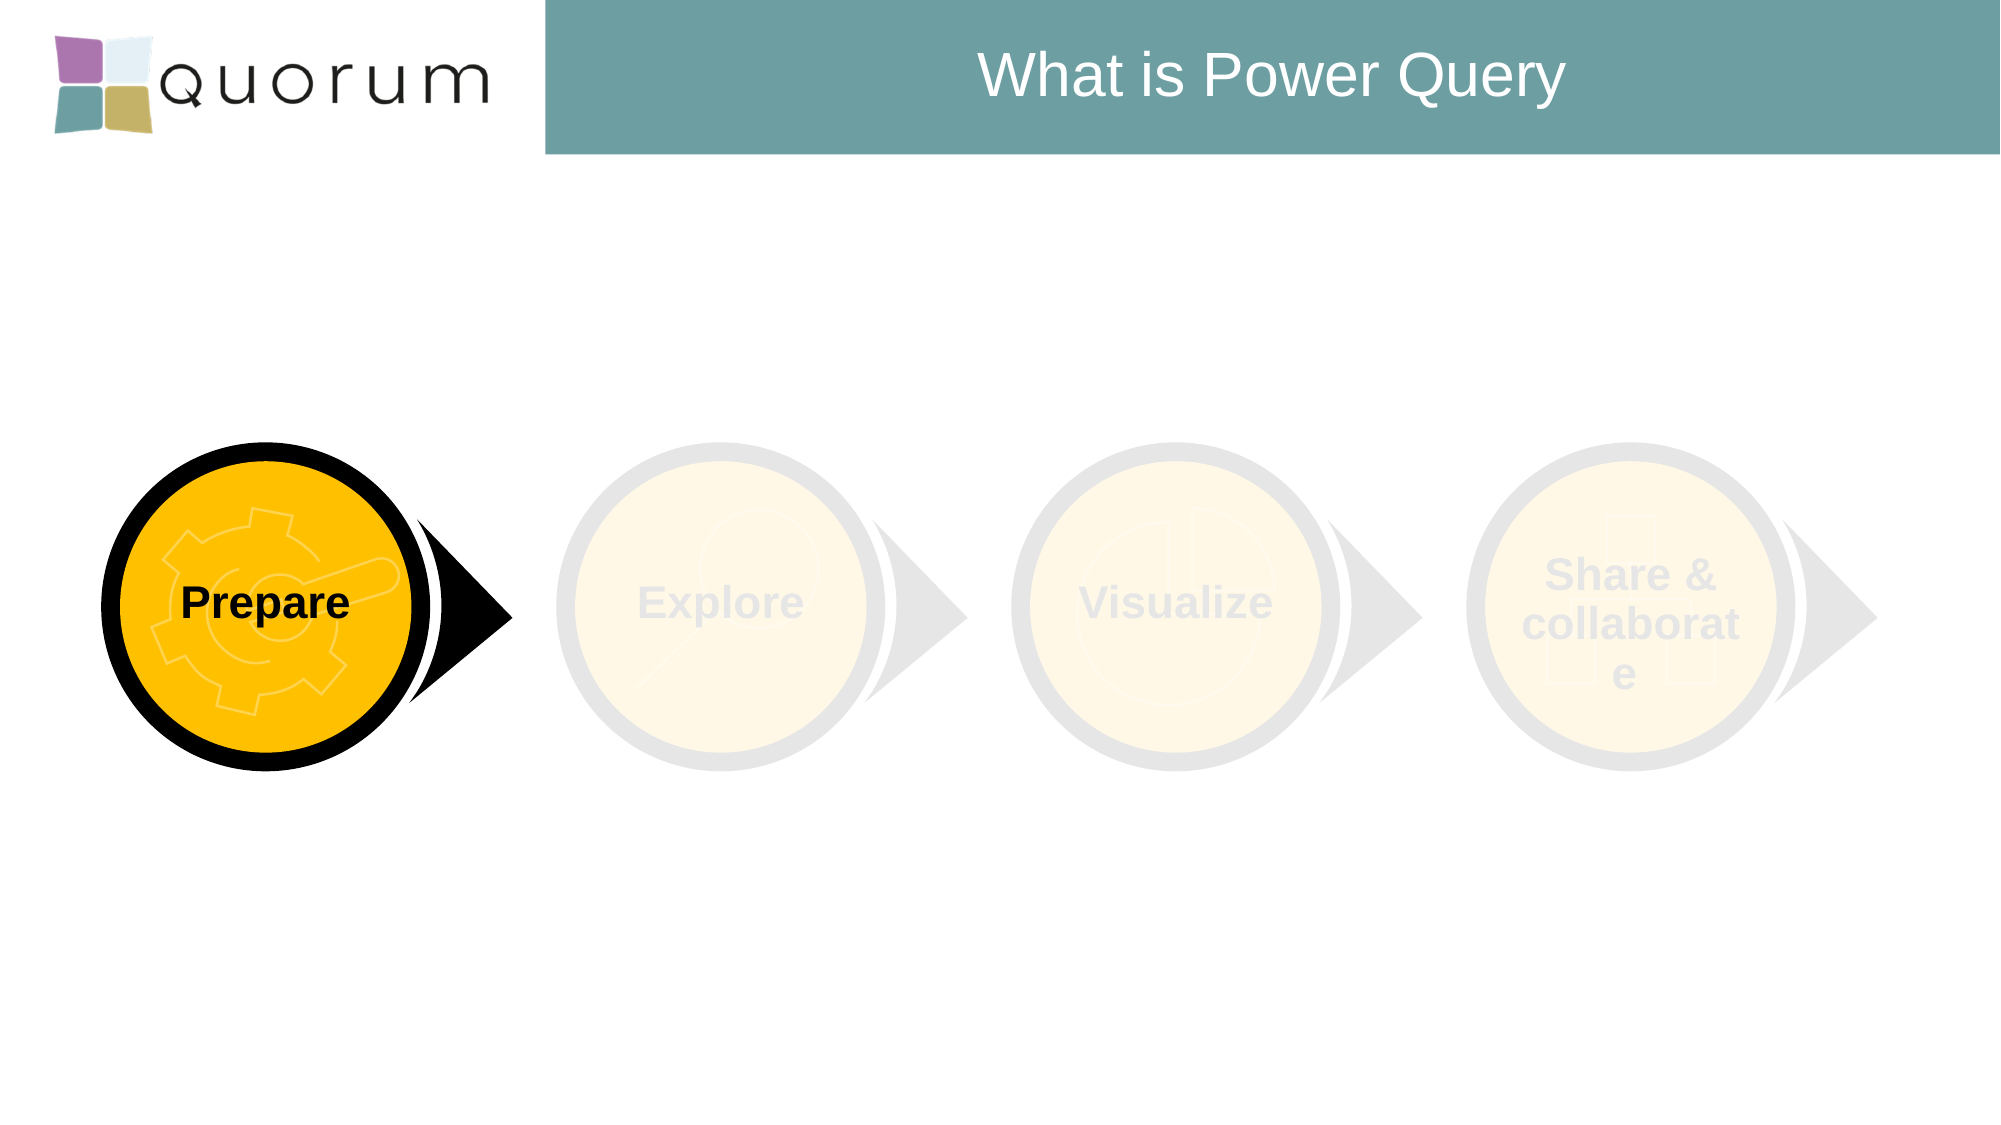

What is Power Query

Prepare

Explore

Visualize

Share &
collaborate